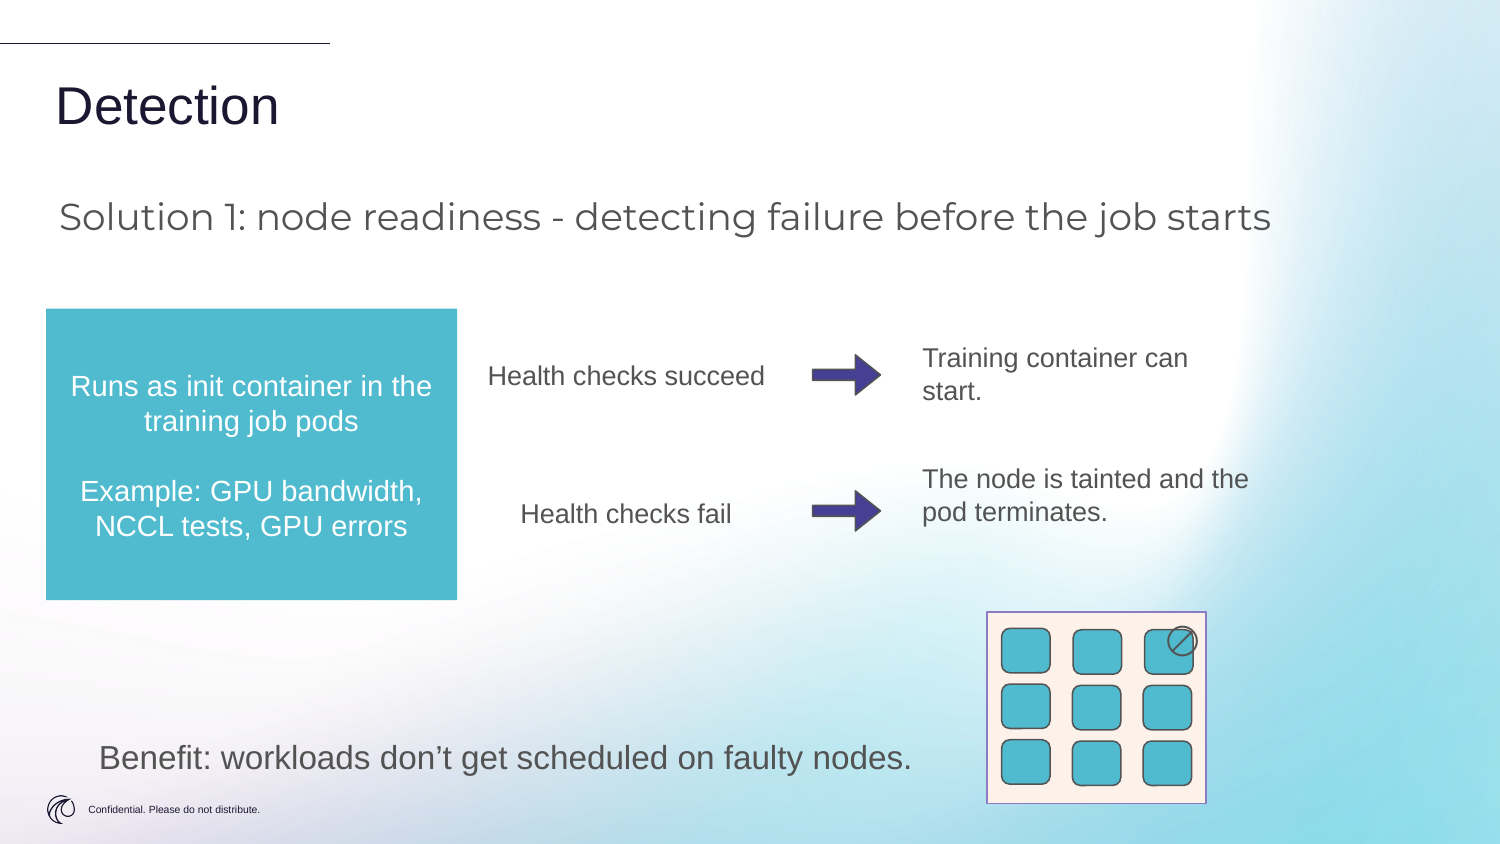

Detection
Solution 1: node readiness - detecting failure before the job starts
Runs as init container in the training job pods
Example: GPU bandwidth, NCCL tests, GPU errors
Training container can start.
Health checks succeed

The node is tainted and the pod terminates.
Health checks fail

🚫

Benefit: workloads don’t get scheduled on faulty nodes.